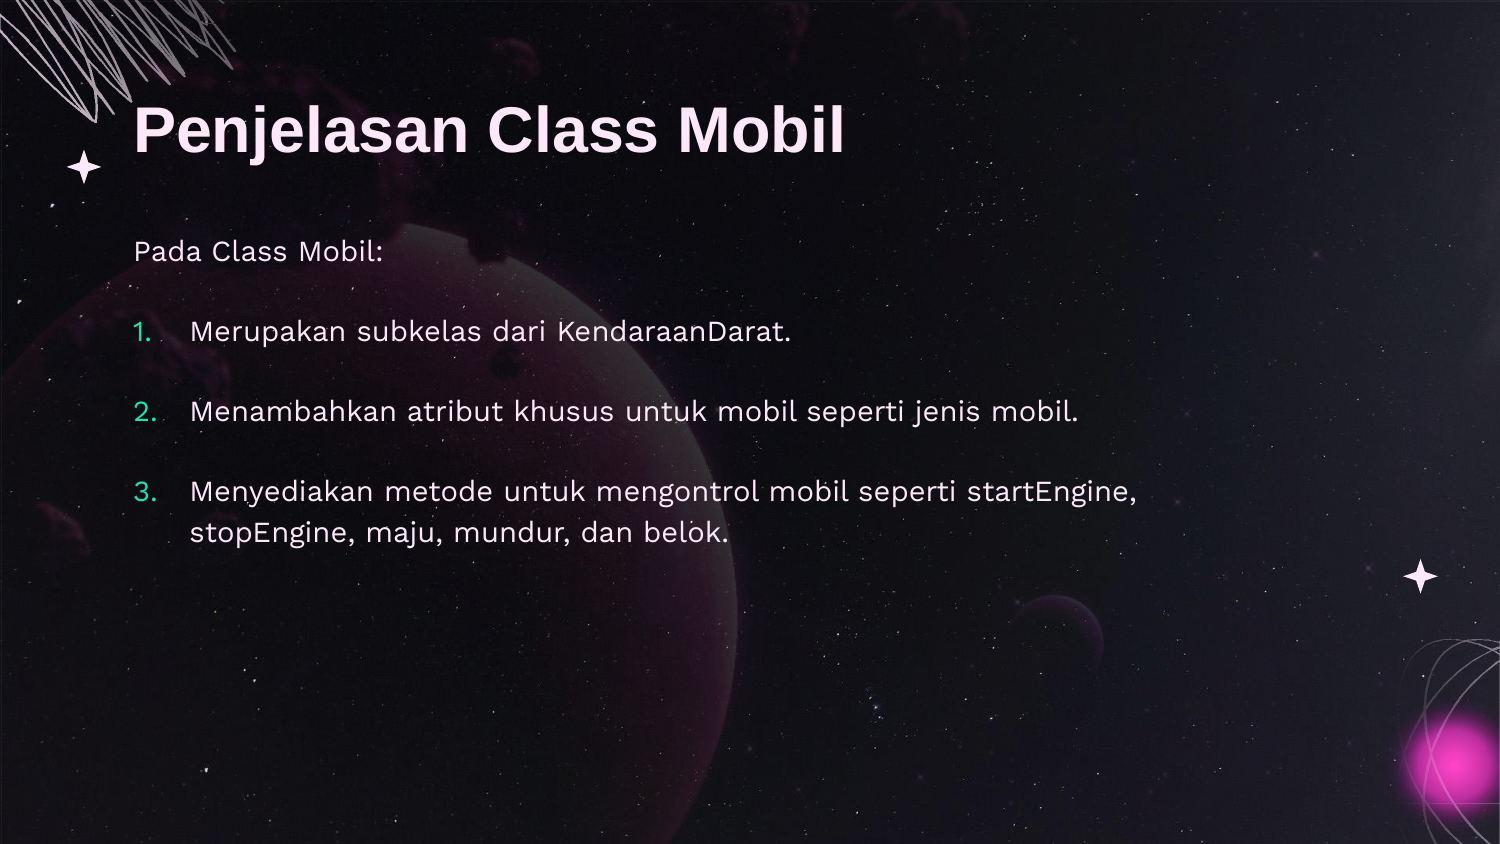

# Penjelasan Class Mobil
Pada Class Mobil:

Merupakan subkelas dari KendaraanDarat.

Menambahkan atribut khusus untuk mobil seperti jenis mobil.

Menyediakan metode untuk mengontrol mobil seperti startEngine, stopEngine, maju, mundur, dan belok.